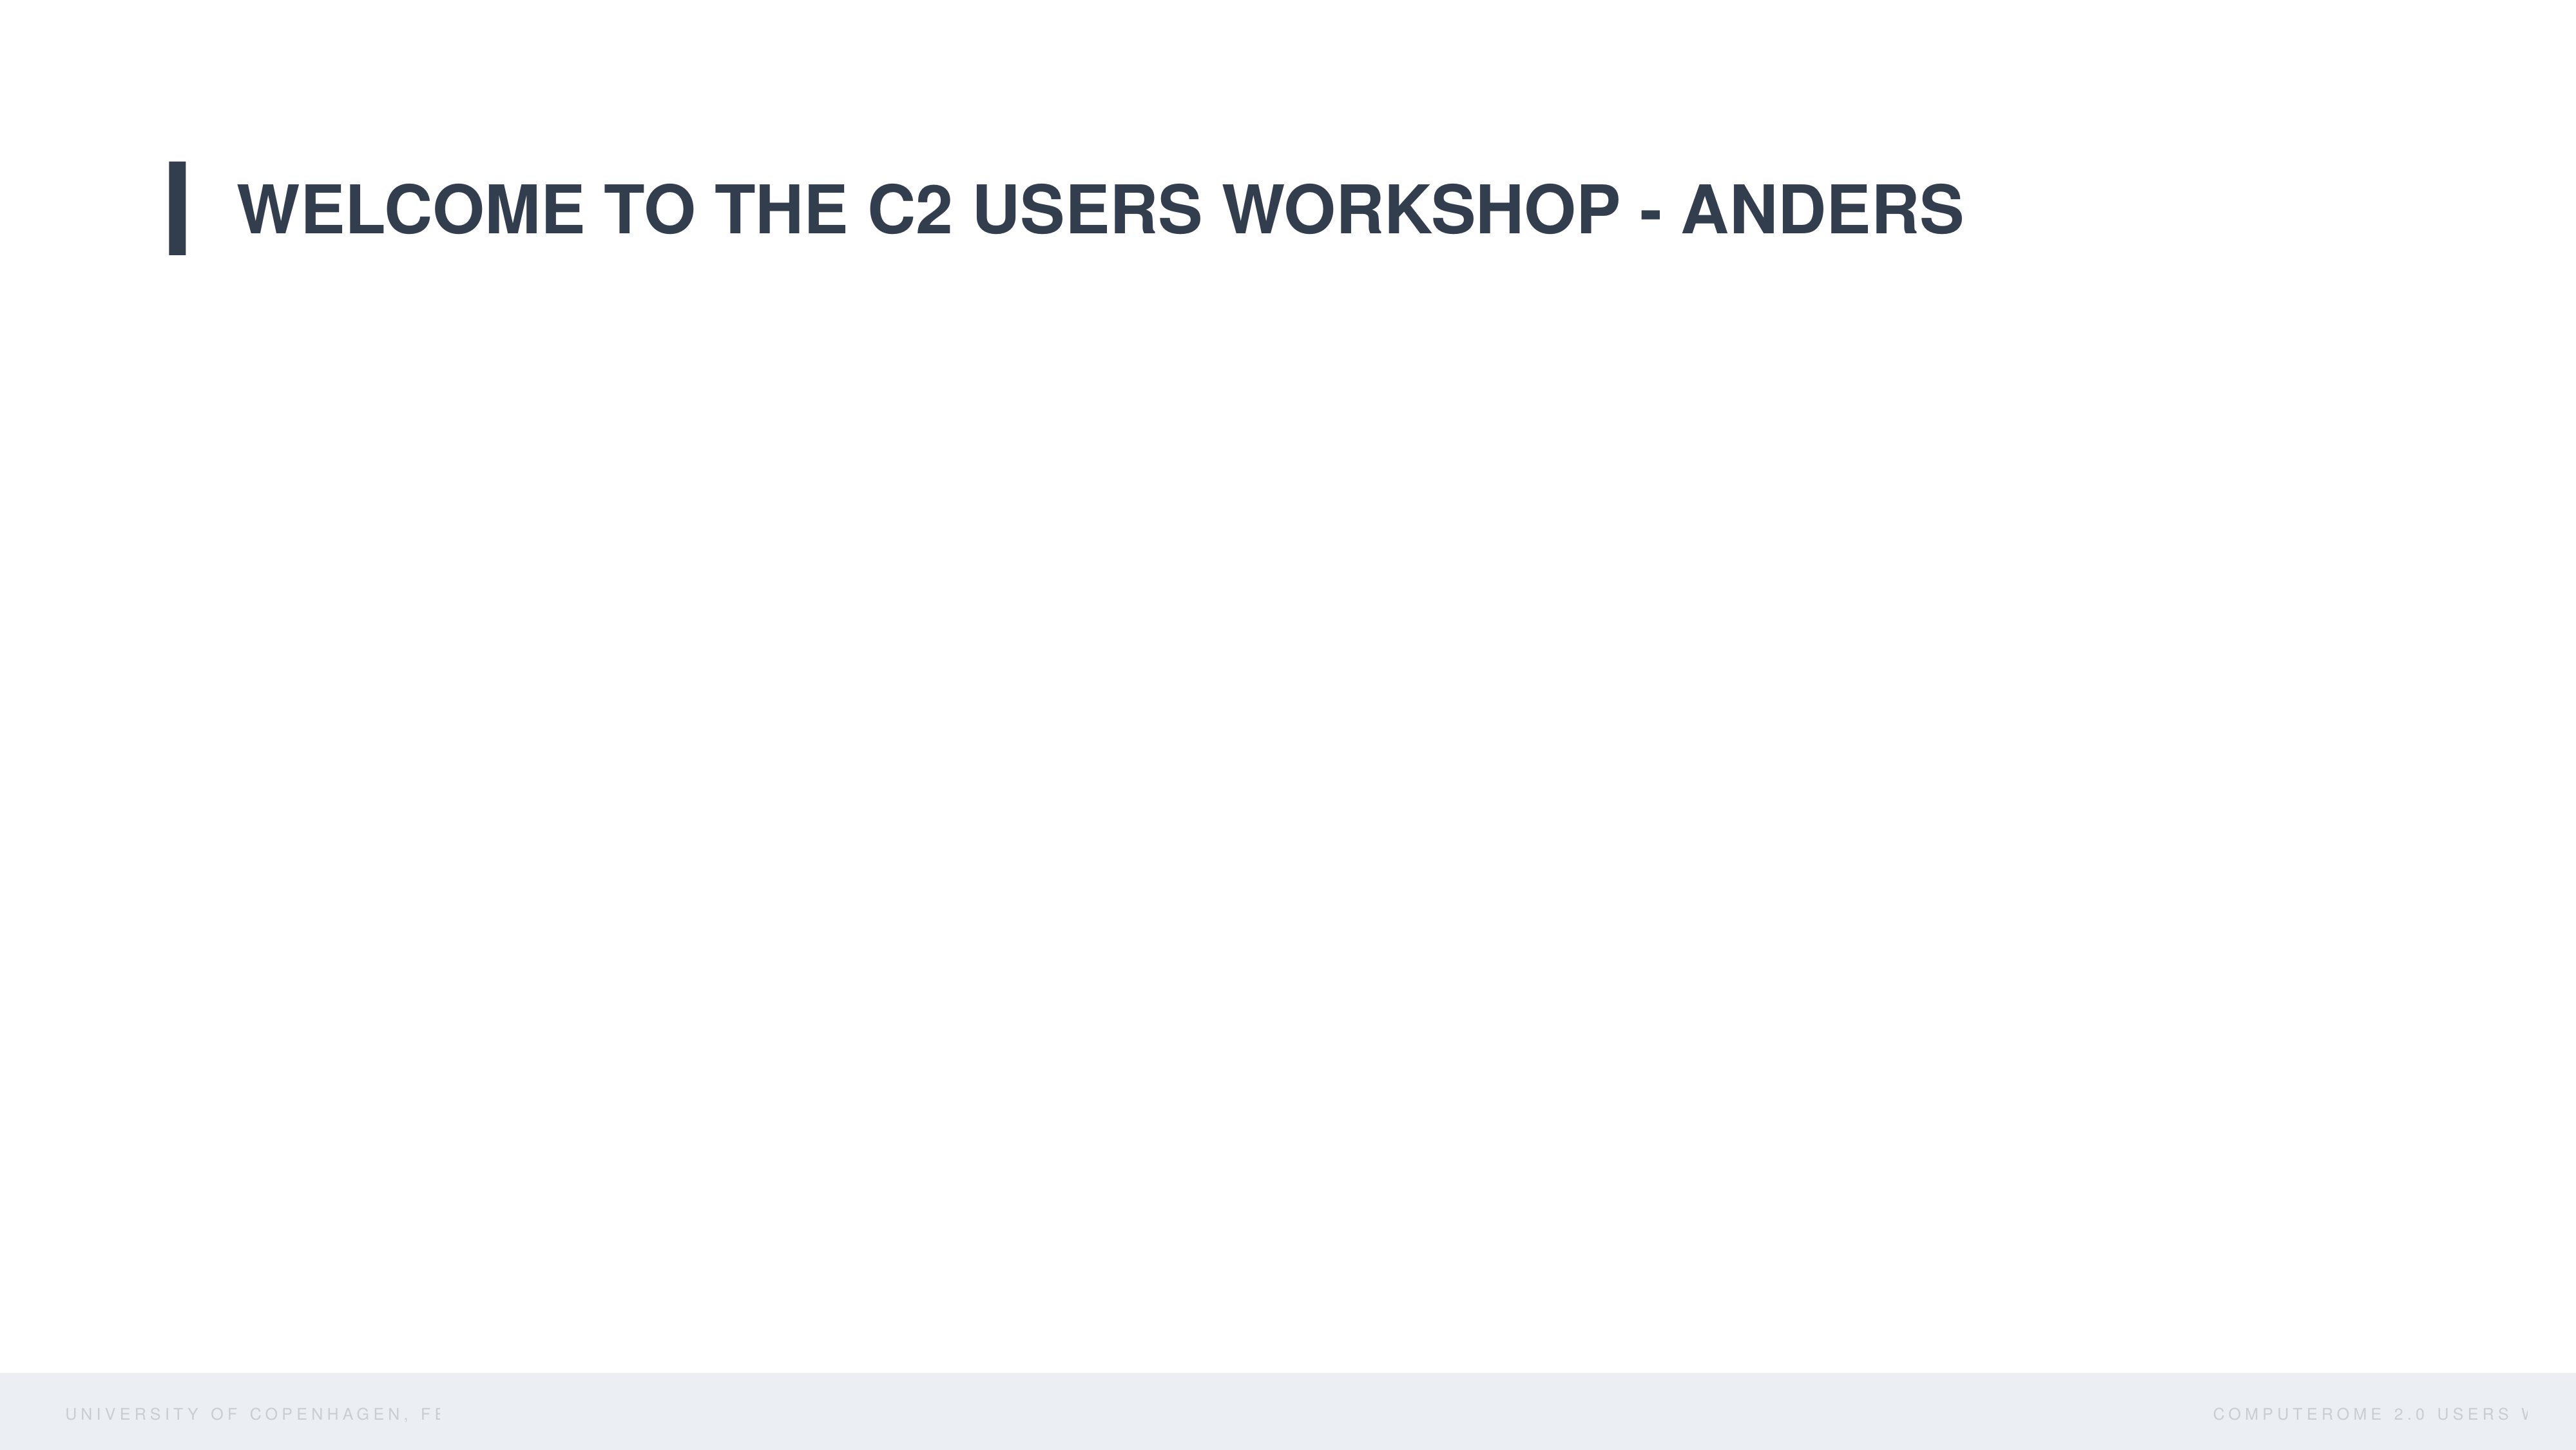

WELCOME TO THE C2 USERS WORKSHOP - ANDERS